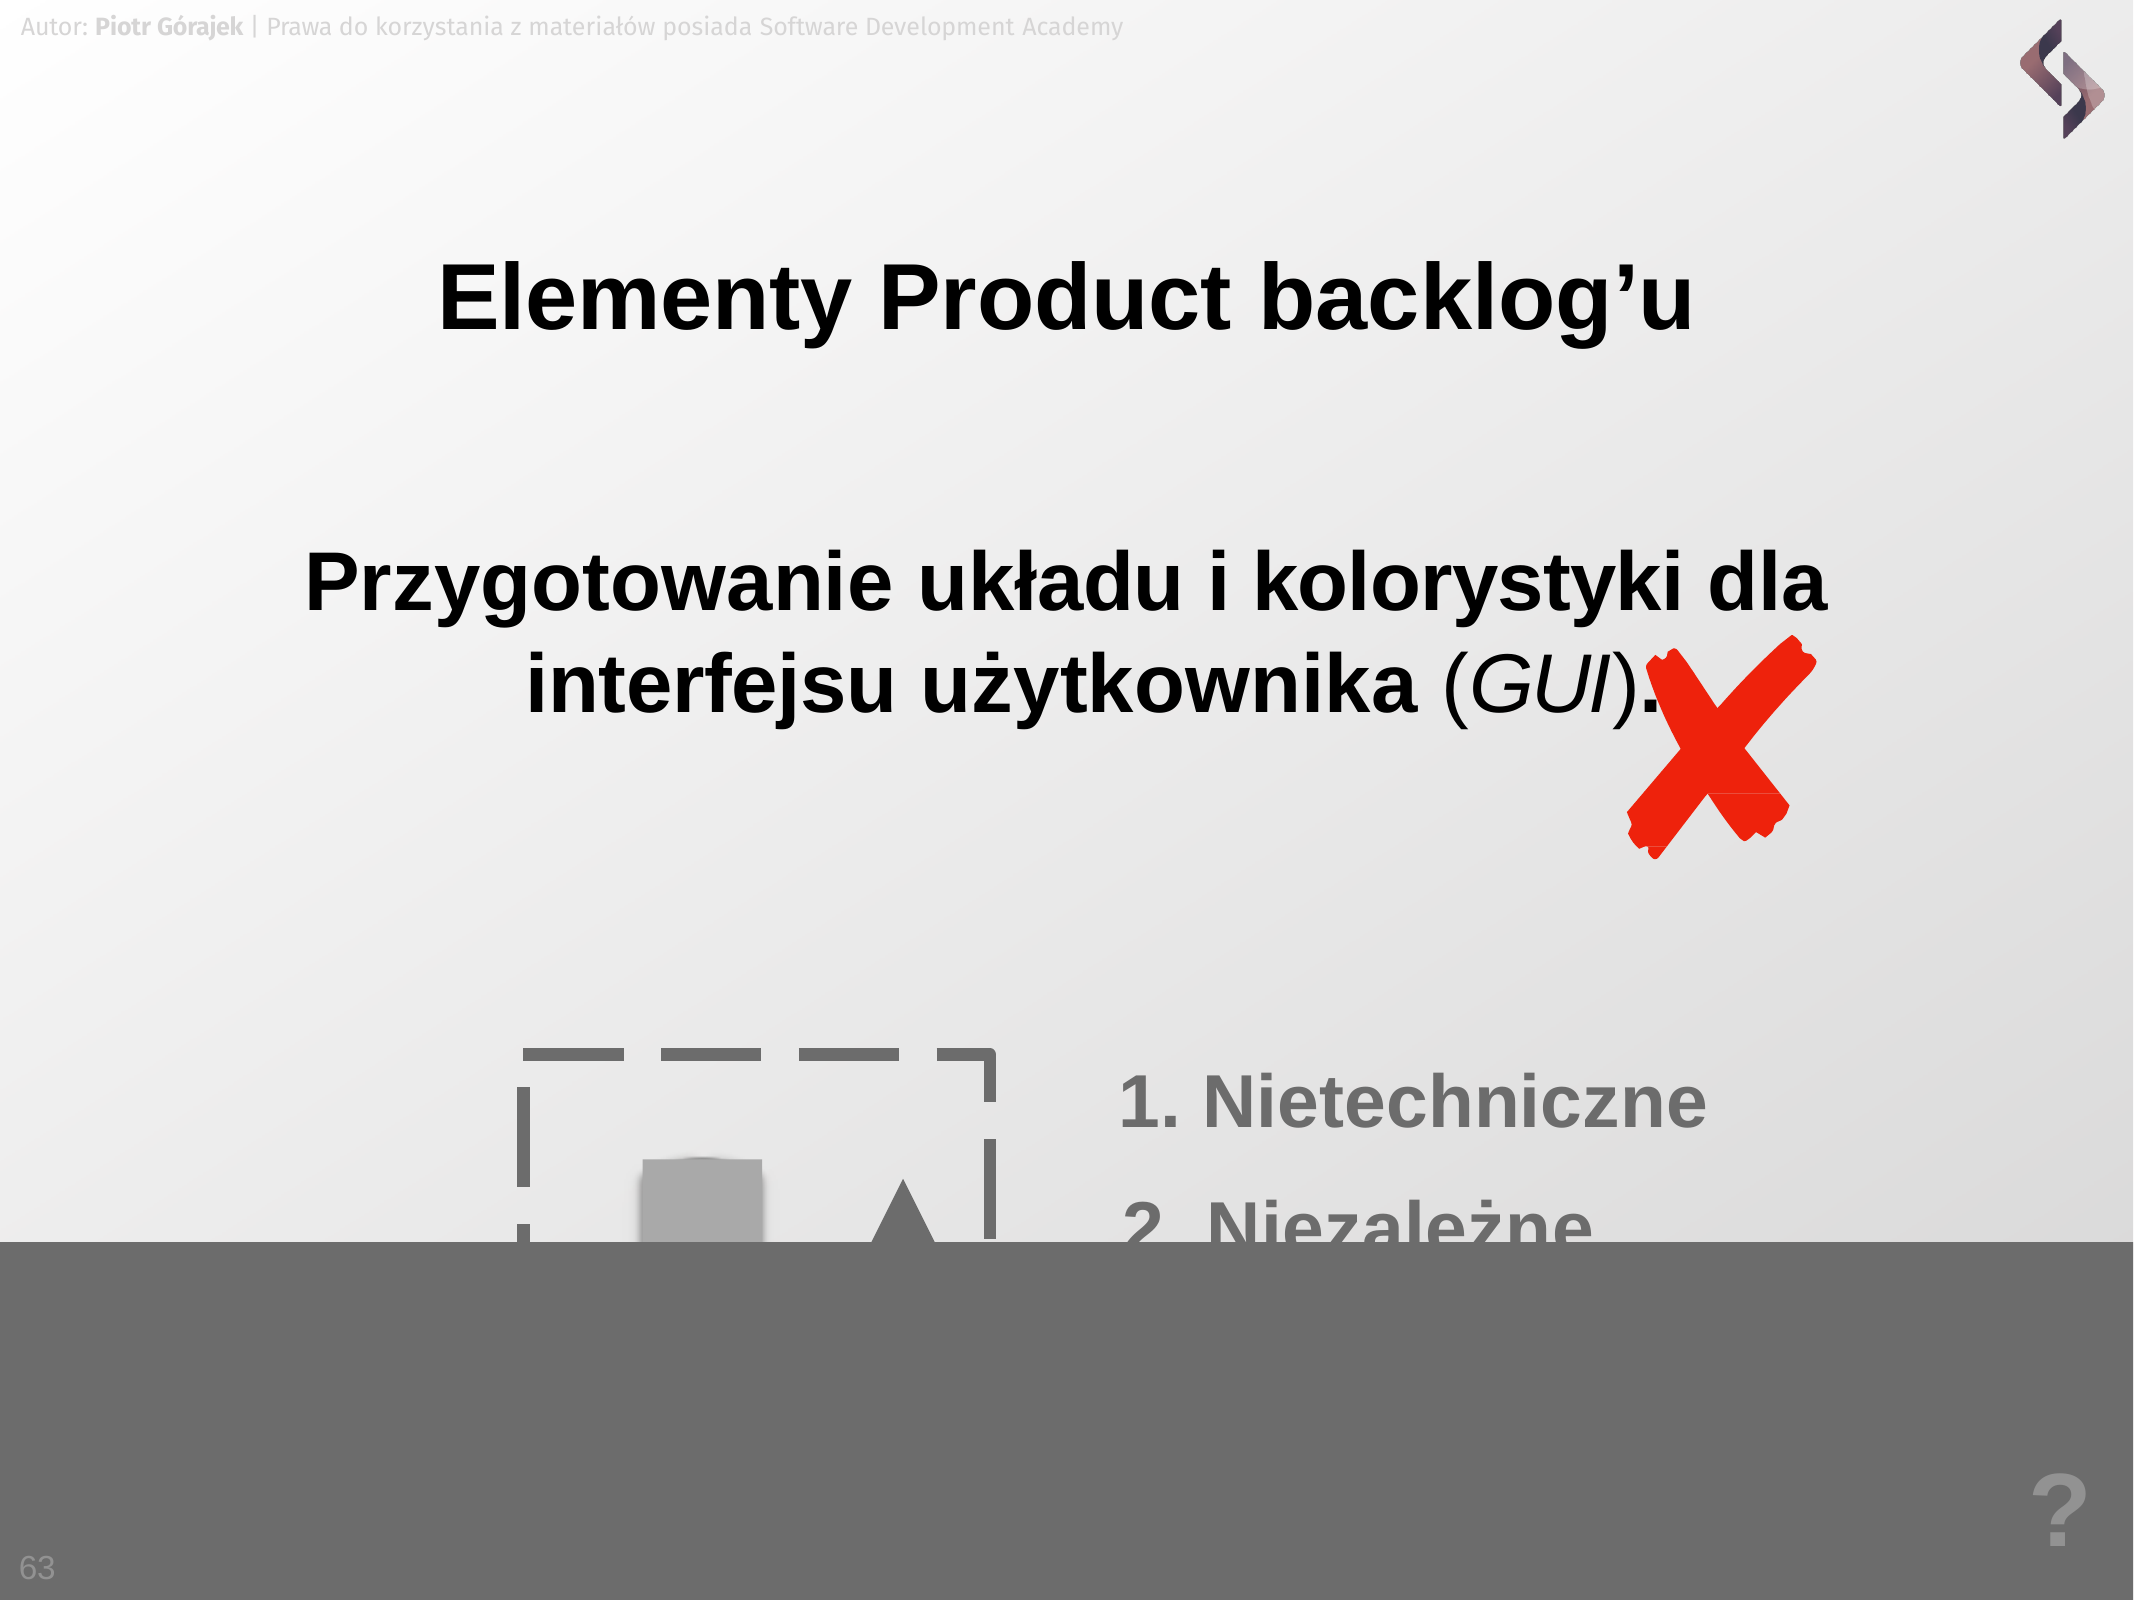

Autor: Piotr Górajek | Prawa do korzystania z materiałów posiada Software Development Academy
# Elementy Product backlog’u
Przygotowanie układu i kolorystyki dla  interfejsu użytkownika (GUI).

Nietechniczne
Niezależne

?

rytet
i biznesowej

63